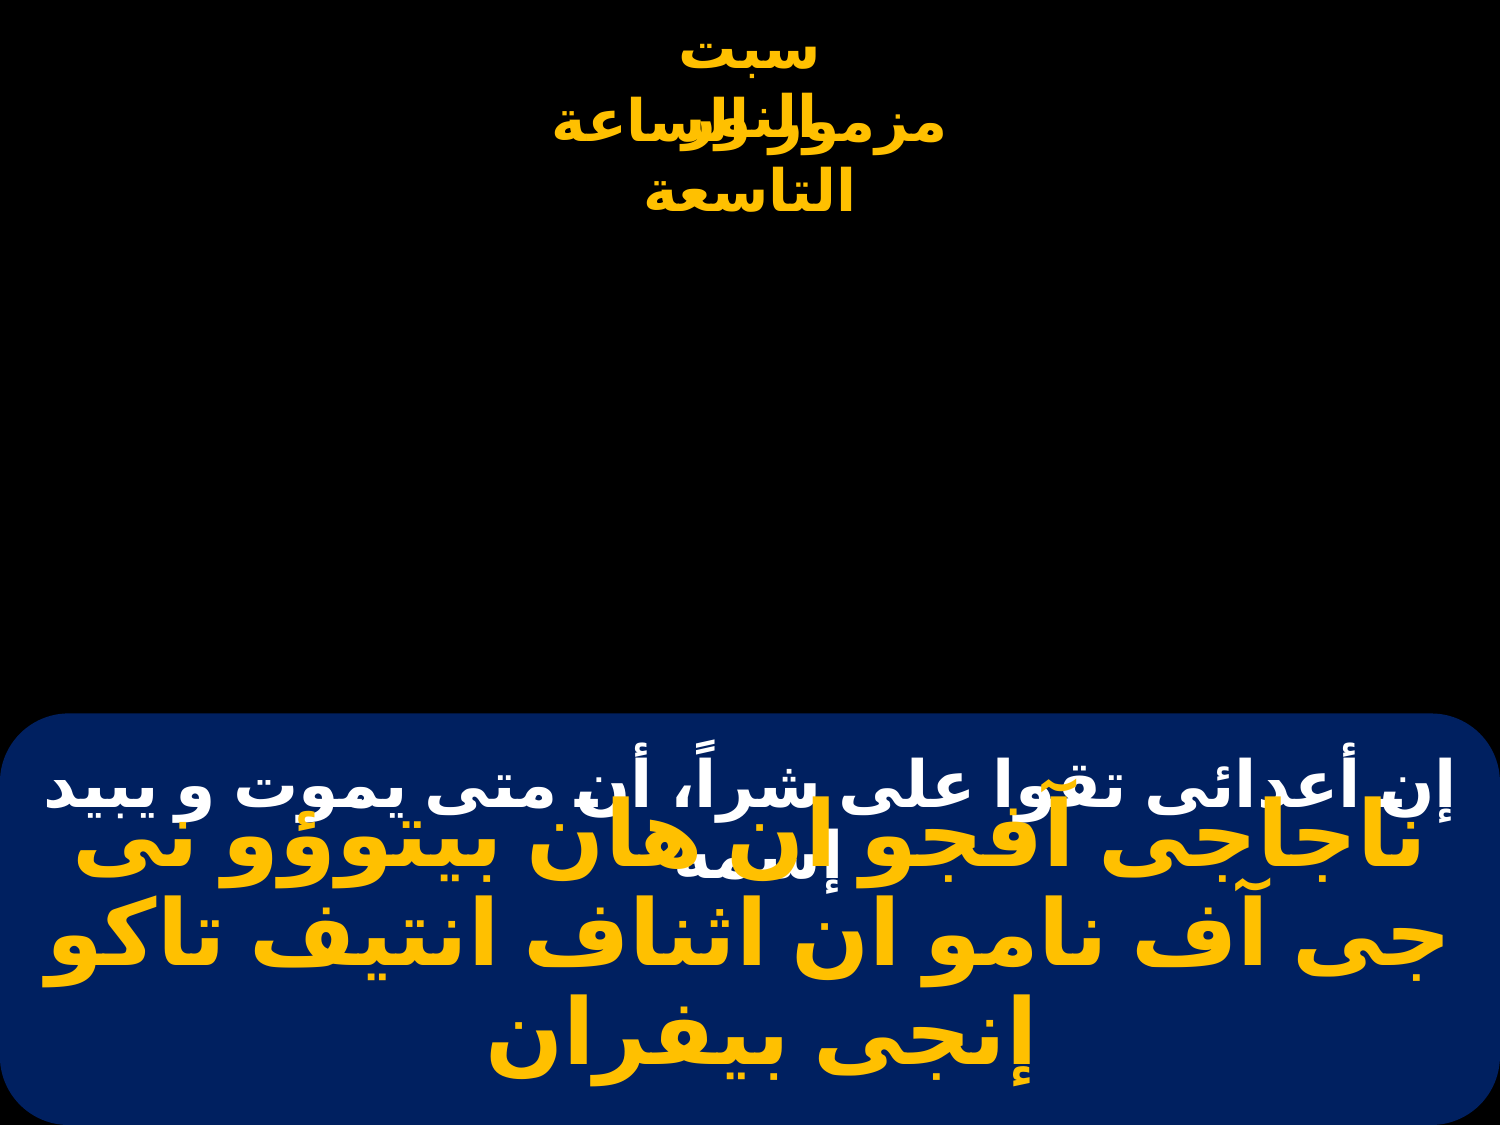

# إن أعدائى تقوا على شراً، أن متى يموت و يبيد إسمه
ناجاجى آفجو ان هان بيتوؤو نى جى آف نامو ان اثناف انتيف تاكو إنجى بيفران